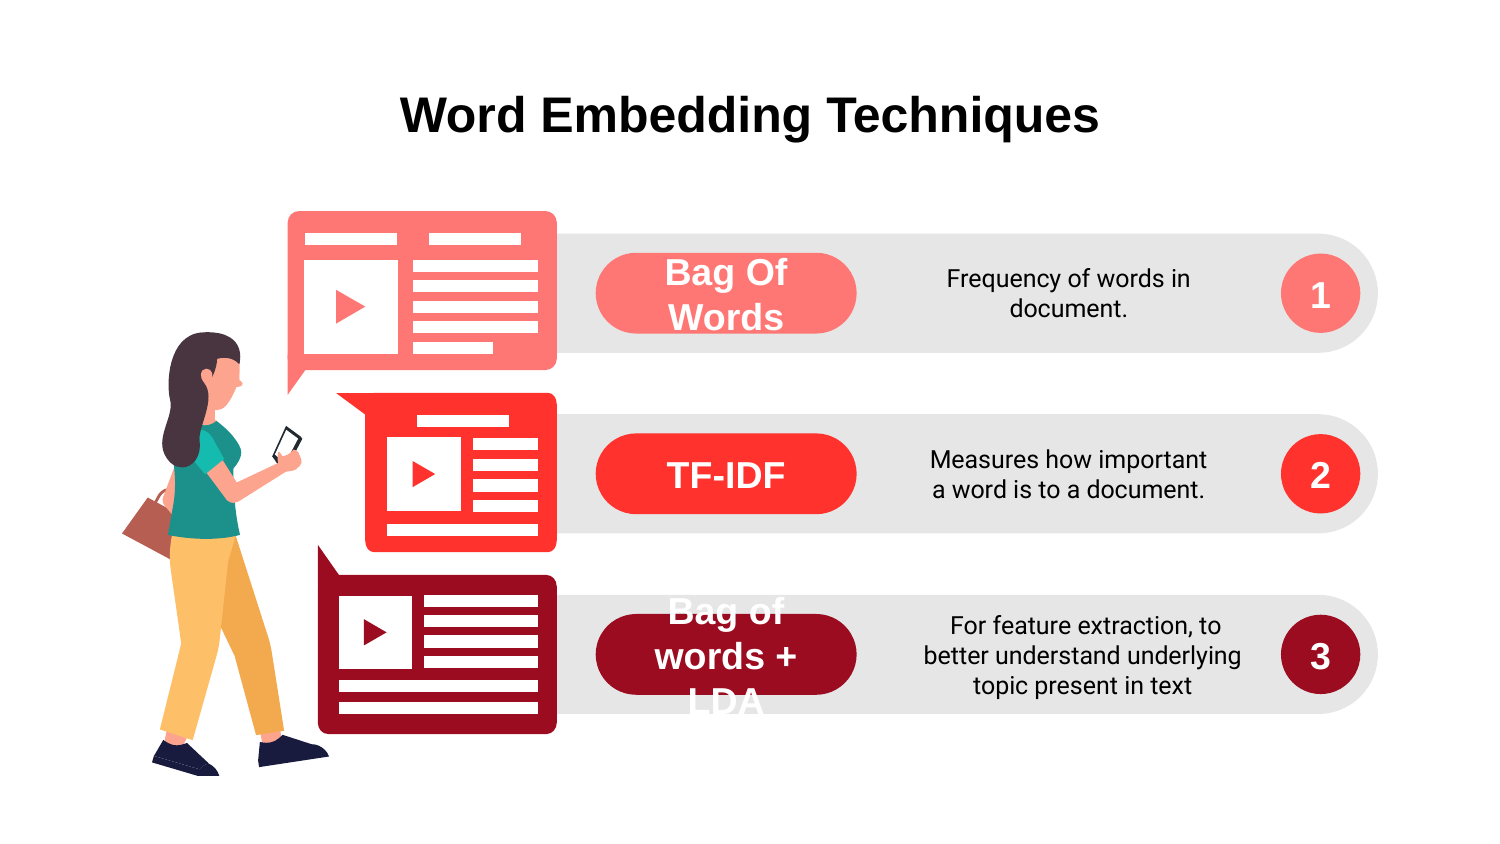

# Word Embedding Techniques

Frequency of words in document.
Bag Of Words
1

Measures how important a word is to a document.
TF-IDF
2

 For feature extraction, to better understand underlying topic present in text
Bag of words + LDA
3